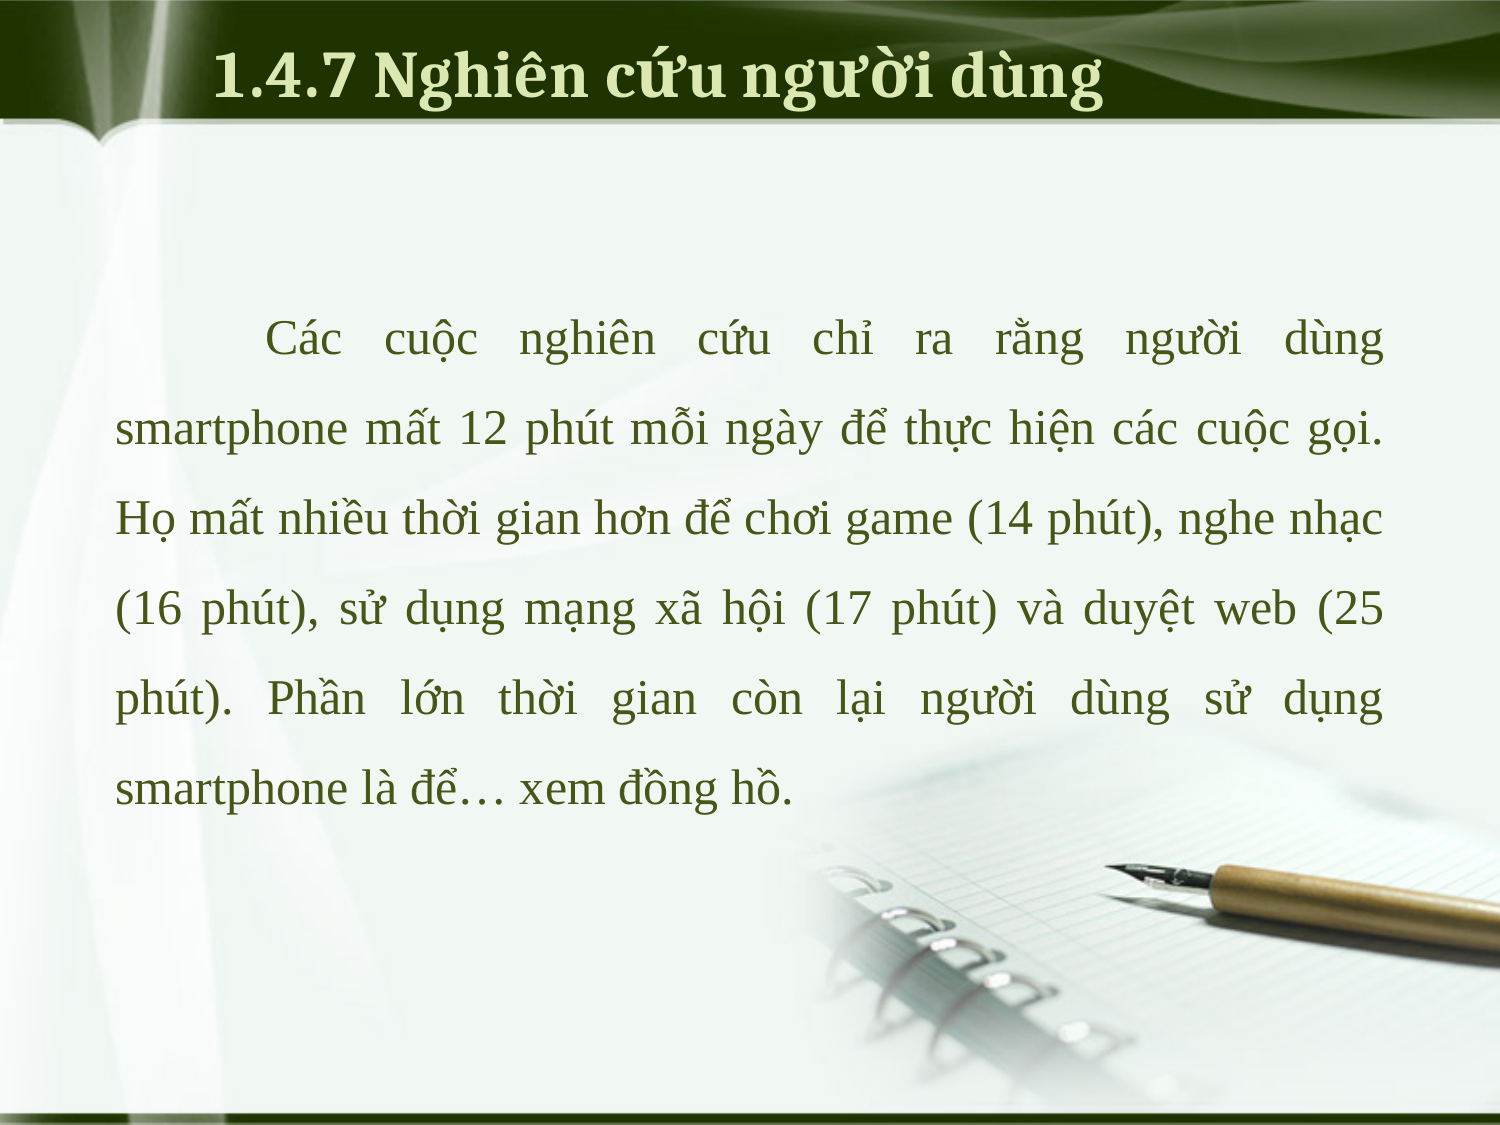

# 1.4.7 Nghiên cứu người dùng
	Các cuộc nghiên cứu chỉ ra rằng người dùng smartphone mất 12 phút mỗi ngày để thực hiện các cuộc gọi. Họ mất nhiều thời gian hơn để chơi game (14 phút), nghe nhạc (16 phút), sử dụng mạng xã hội (17 phút) và duyệt web (25 phút). Phần lớn thời gian còn lại người dùng sử dụng smartphone là để… xem đồng hồ.